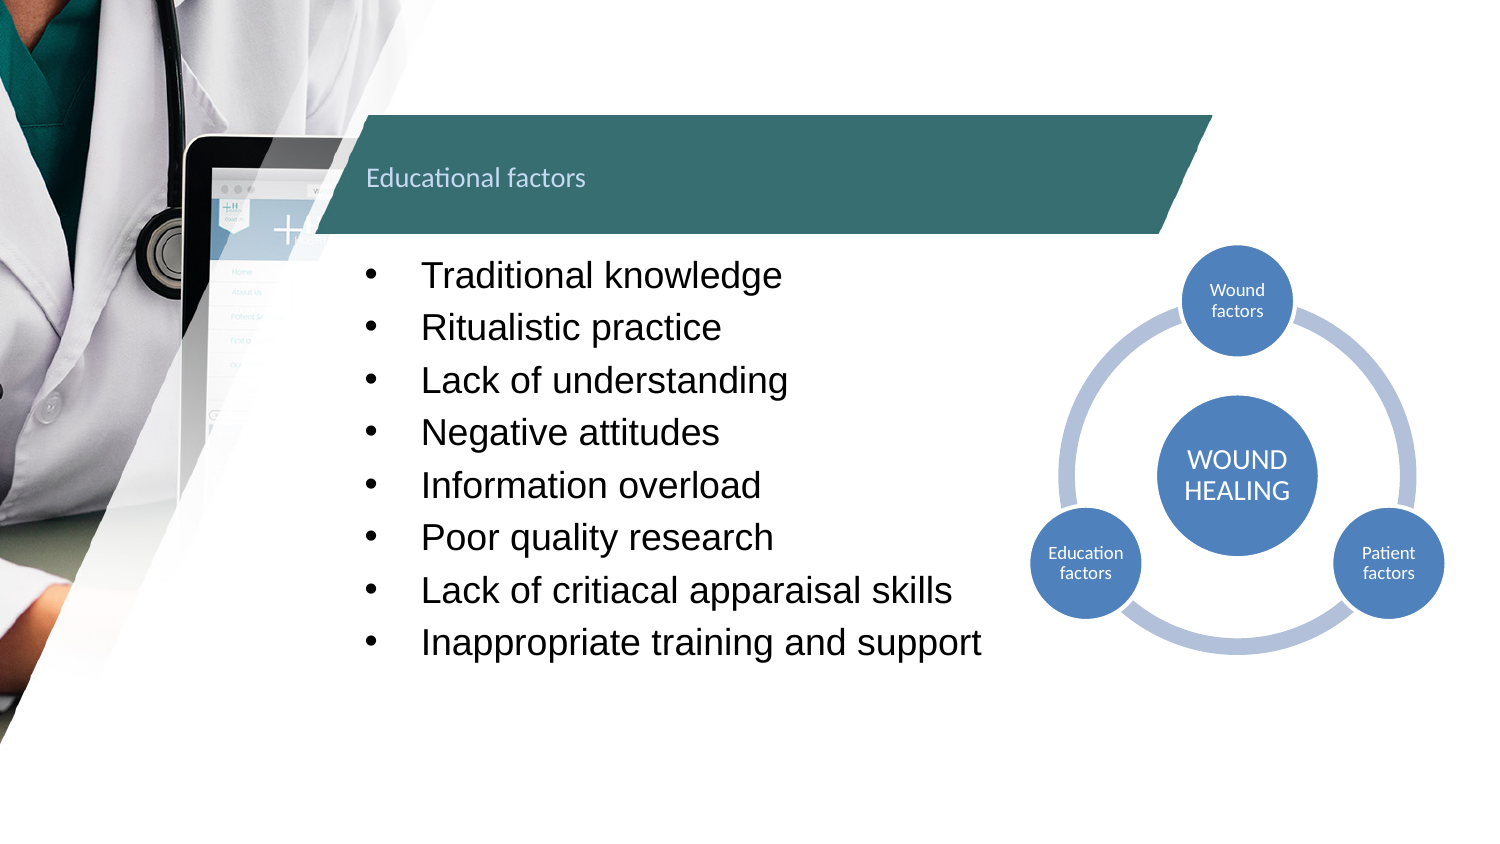

# Educational factors
Traditional knowledge
Ritualistic practice
Lack of understanding
Negative attitudes
Information overload
Poor quality research
Lack of critiacal apparaisal skills
Inappropriate training and support
WOUND HEALING
Wound factors
Patient factors
Education factors